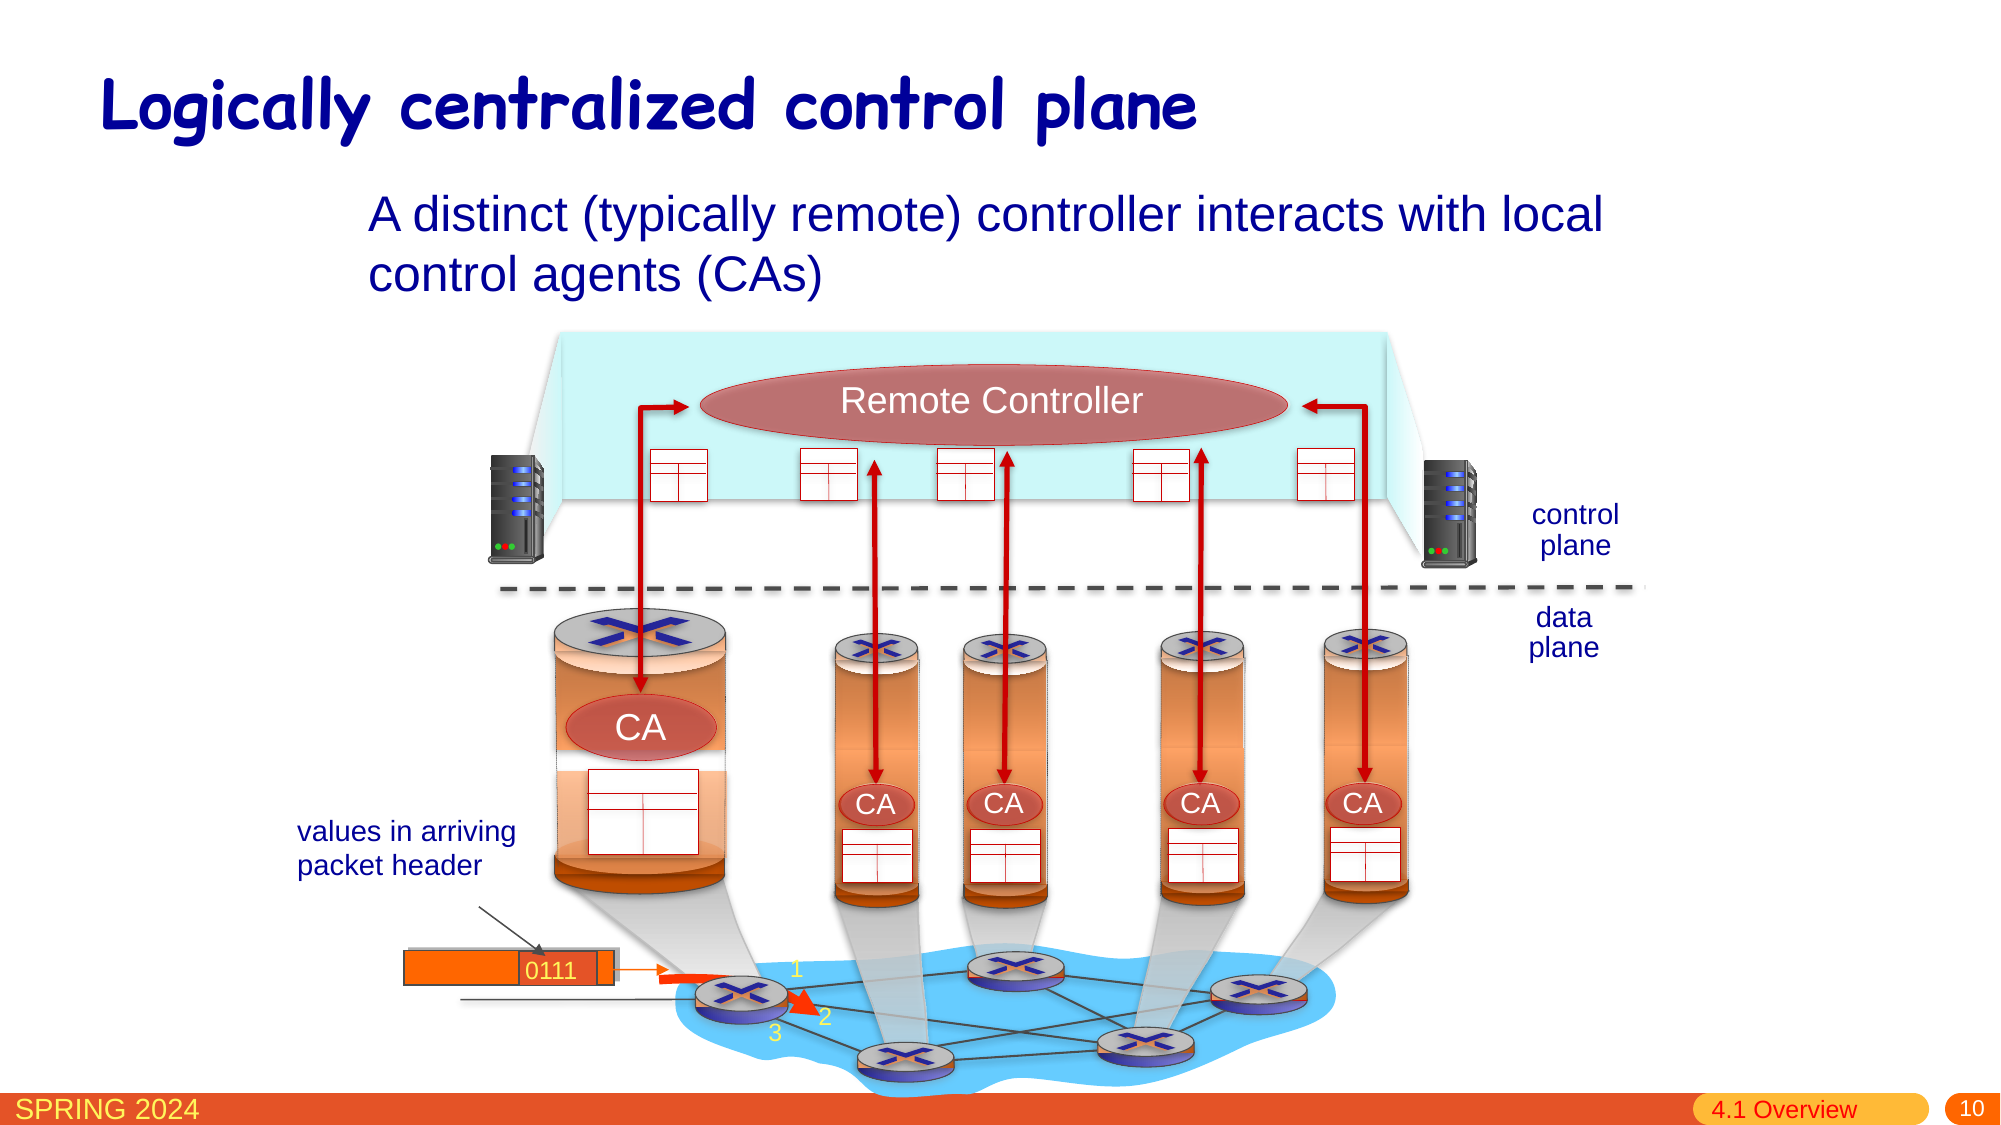

# Logically centralized control plane
A distinct (typically remote) controller interacts with local control agents (CAs)

Remote Controller

CA
CA

CA

CA

CA

control
plane
data
plane

values in arriving
packet header

0111

1

2
3

4.1 Overview